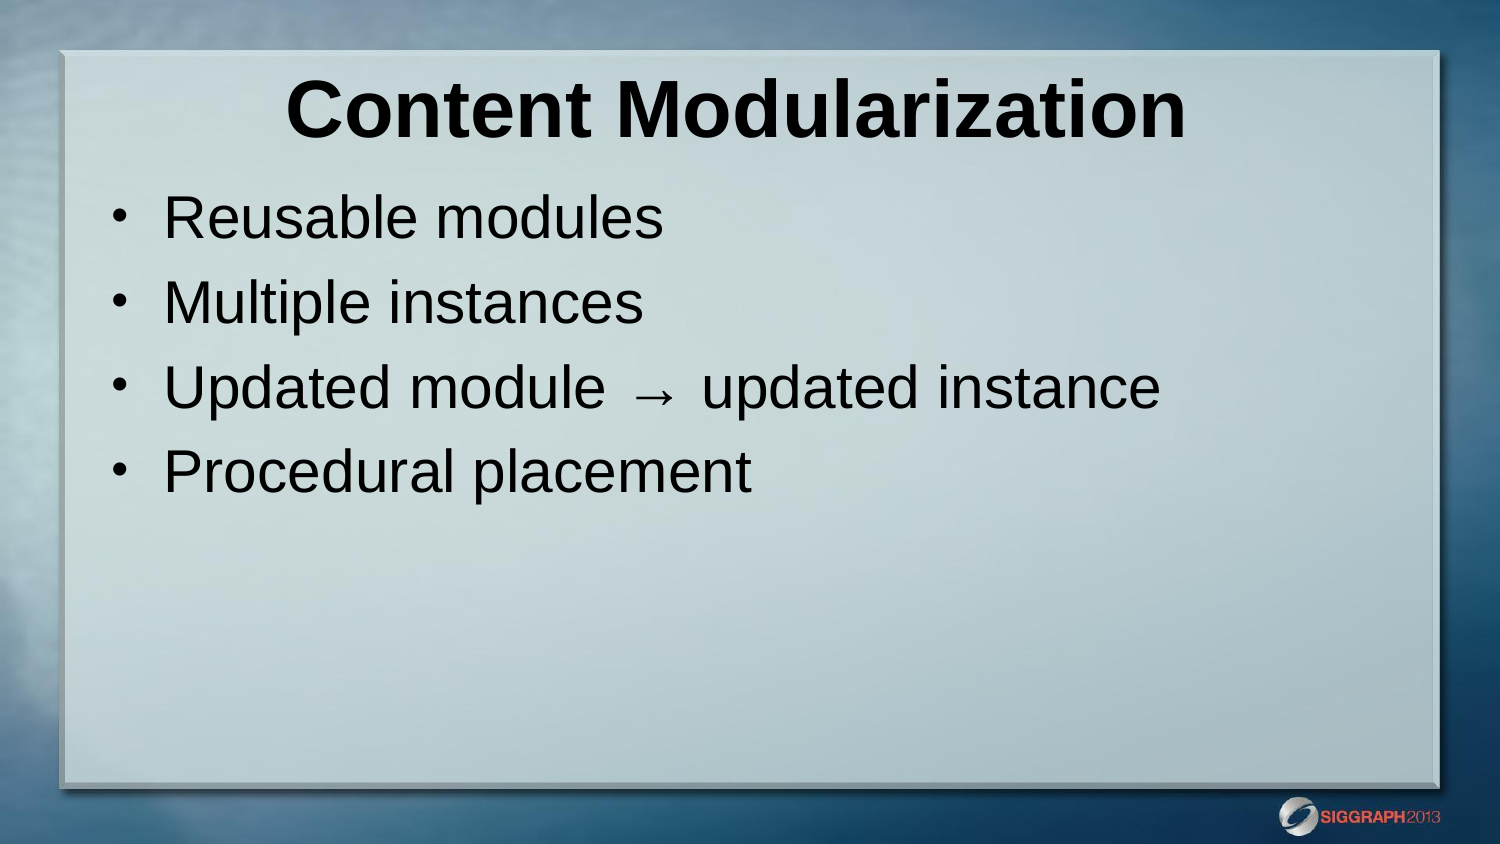

# Content Modularization
Reusable modules
Multiple instances
Updated module → updated instance
Procedural placement